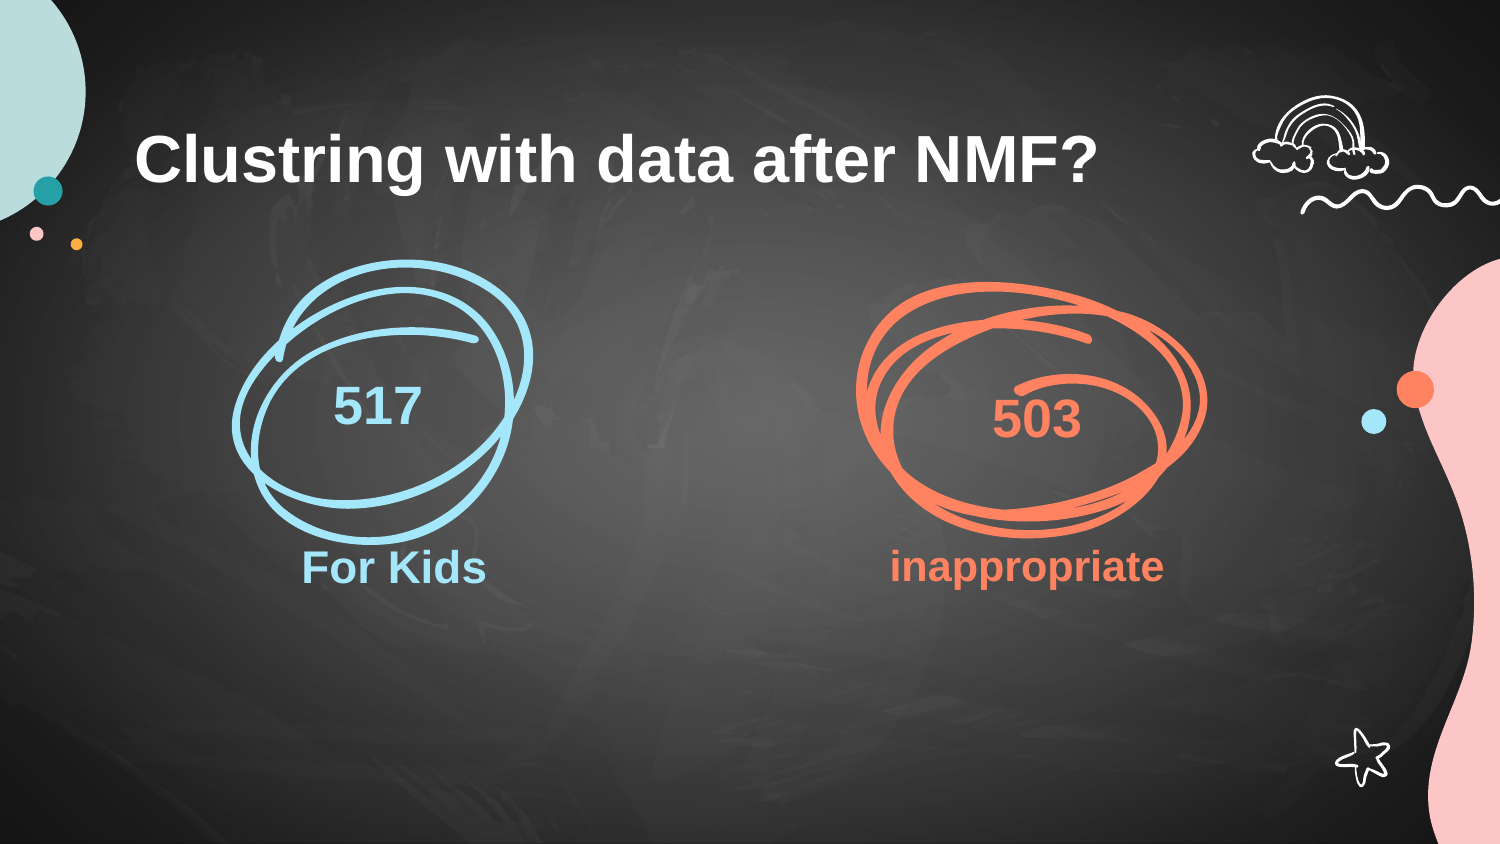

# Clustring with data after NMF?

517
503
inappropriate
For Kids